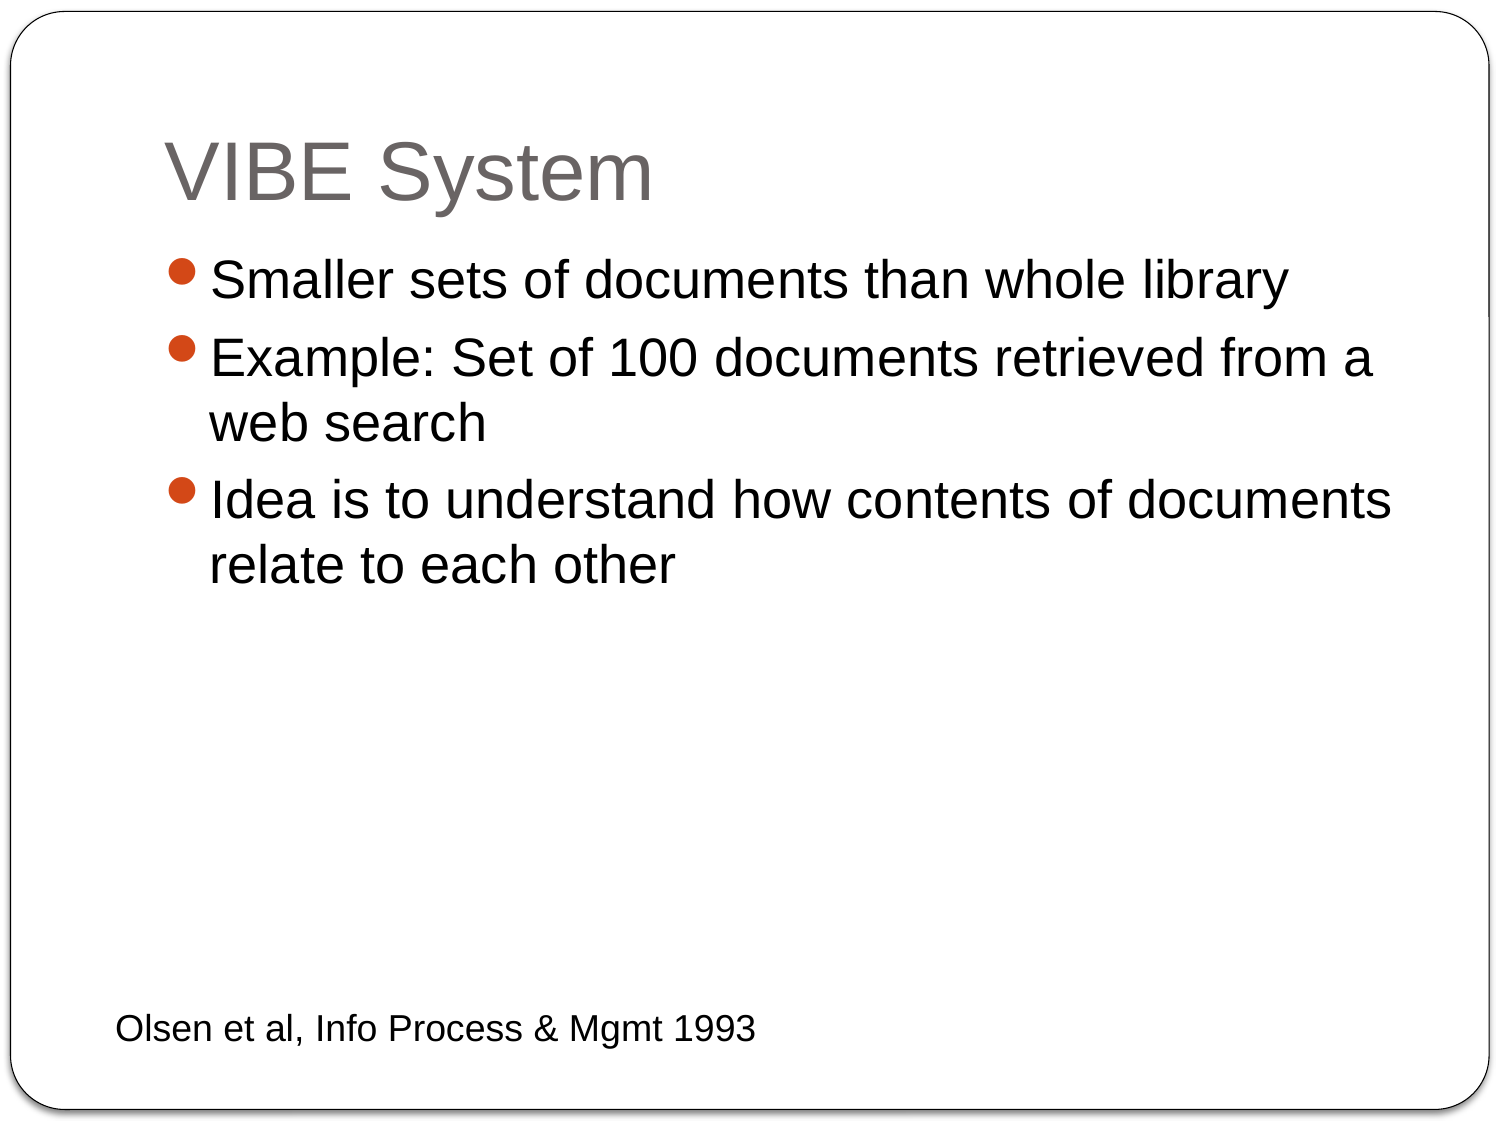

# VIBE System
Smaller sets of documents than whole library
Example: Set of 100 documents retrieved from a web search
Idea is to understand how contents of documents relate to each other
Olsen et al, Info Process & Mgmt 1993